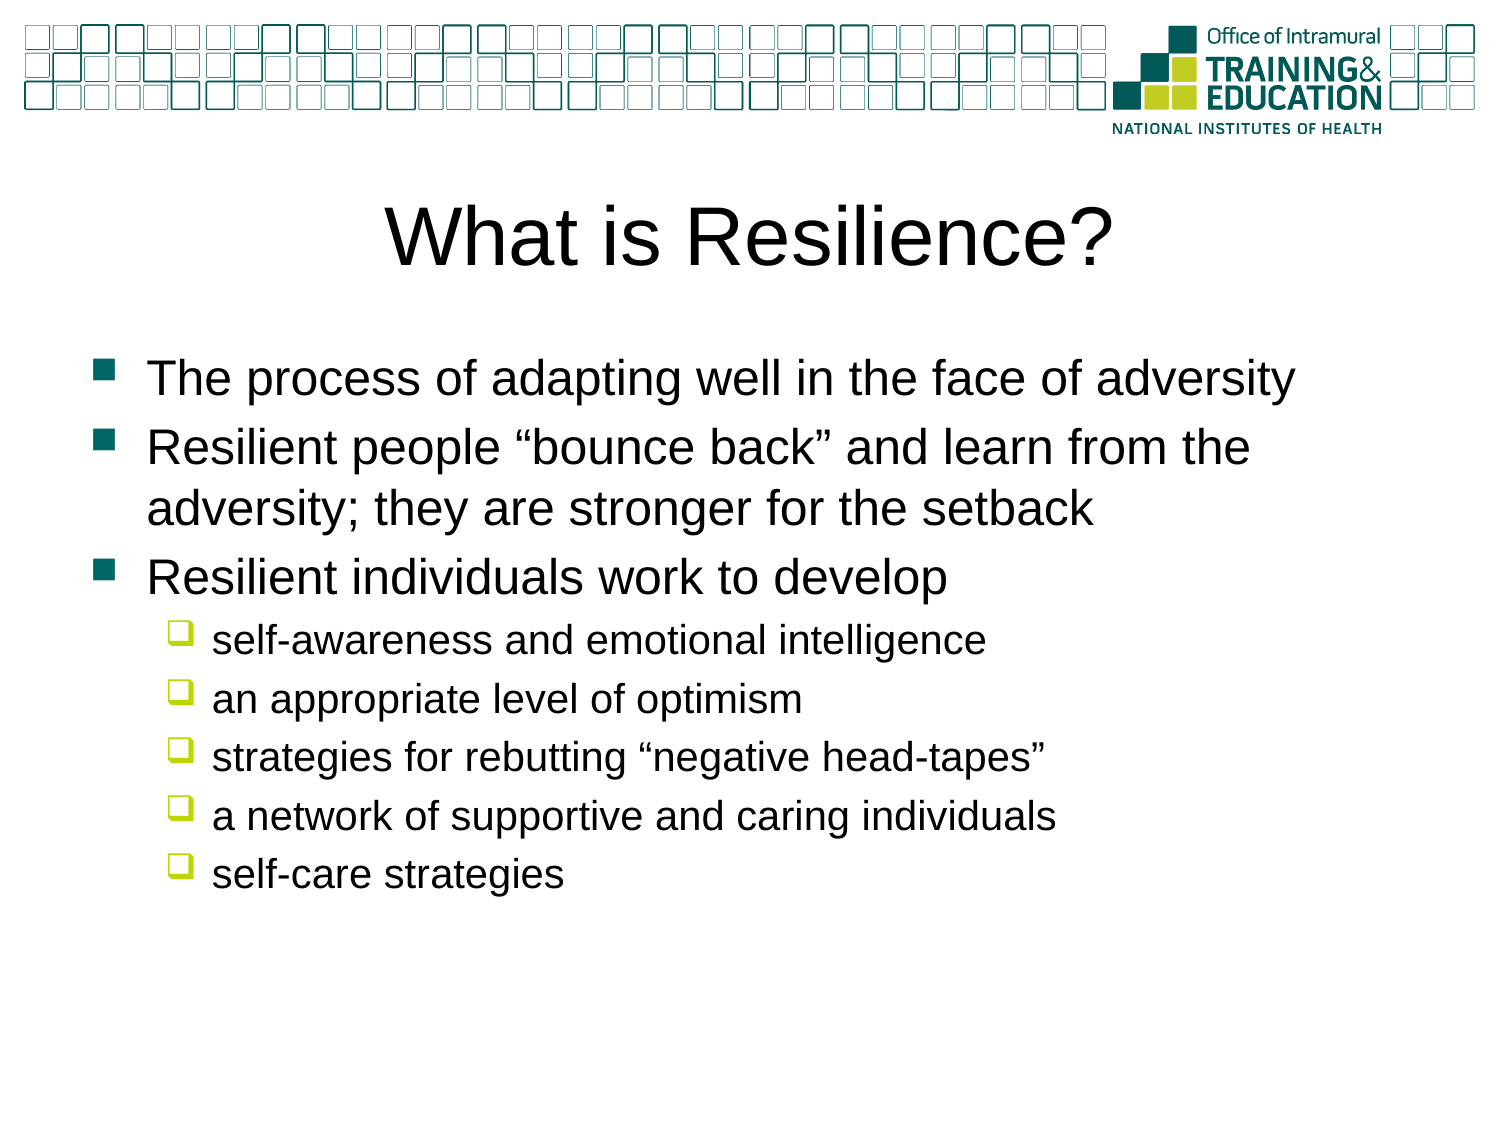

# What is Resilience?
The process of adapting well in the face of adversity
Resilient people “bounce back” and learn from the adversity; they are stronger for the setback
Resilient individuals work to develop
self-awareness and emotional intelligence
an appropriate level of optimism
strategies for rebutting “negative head-tapes”
a network of supportive and caring individuals
self-care strategies